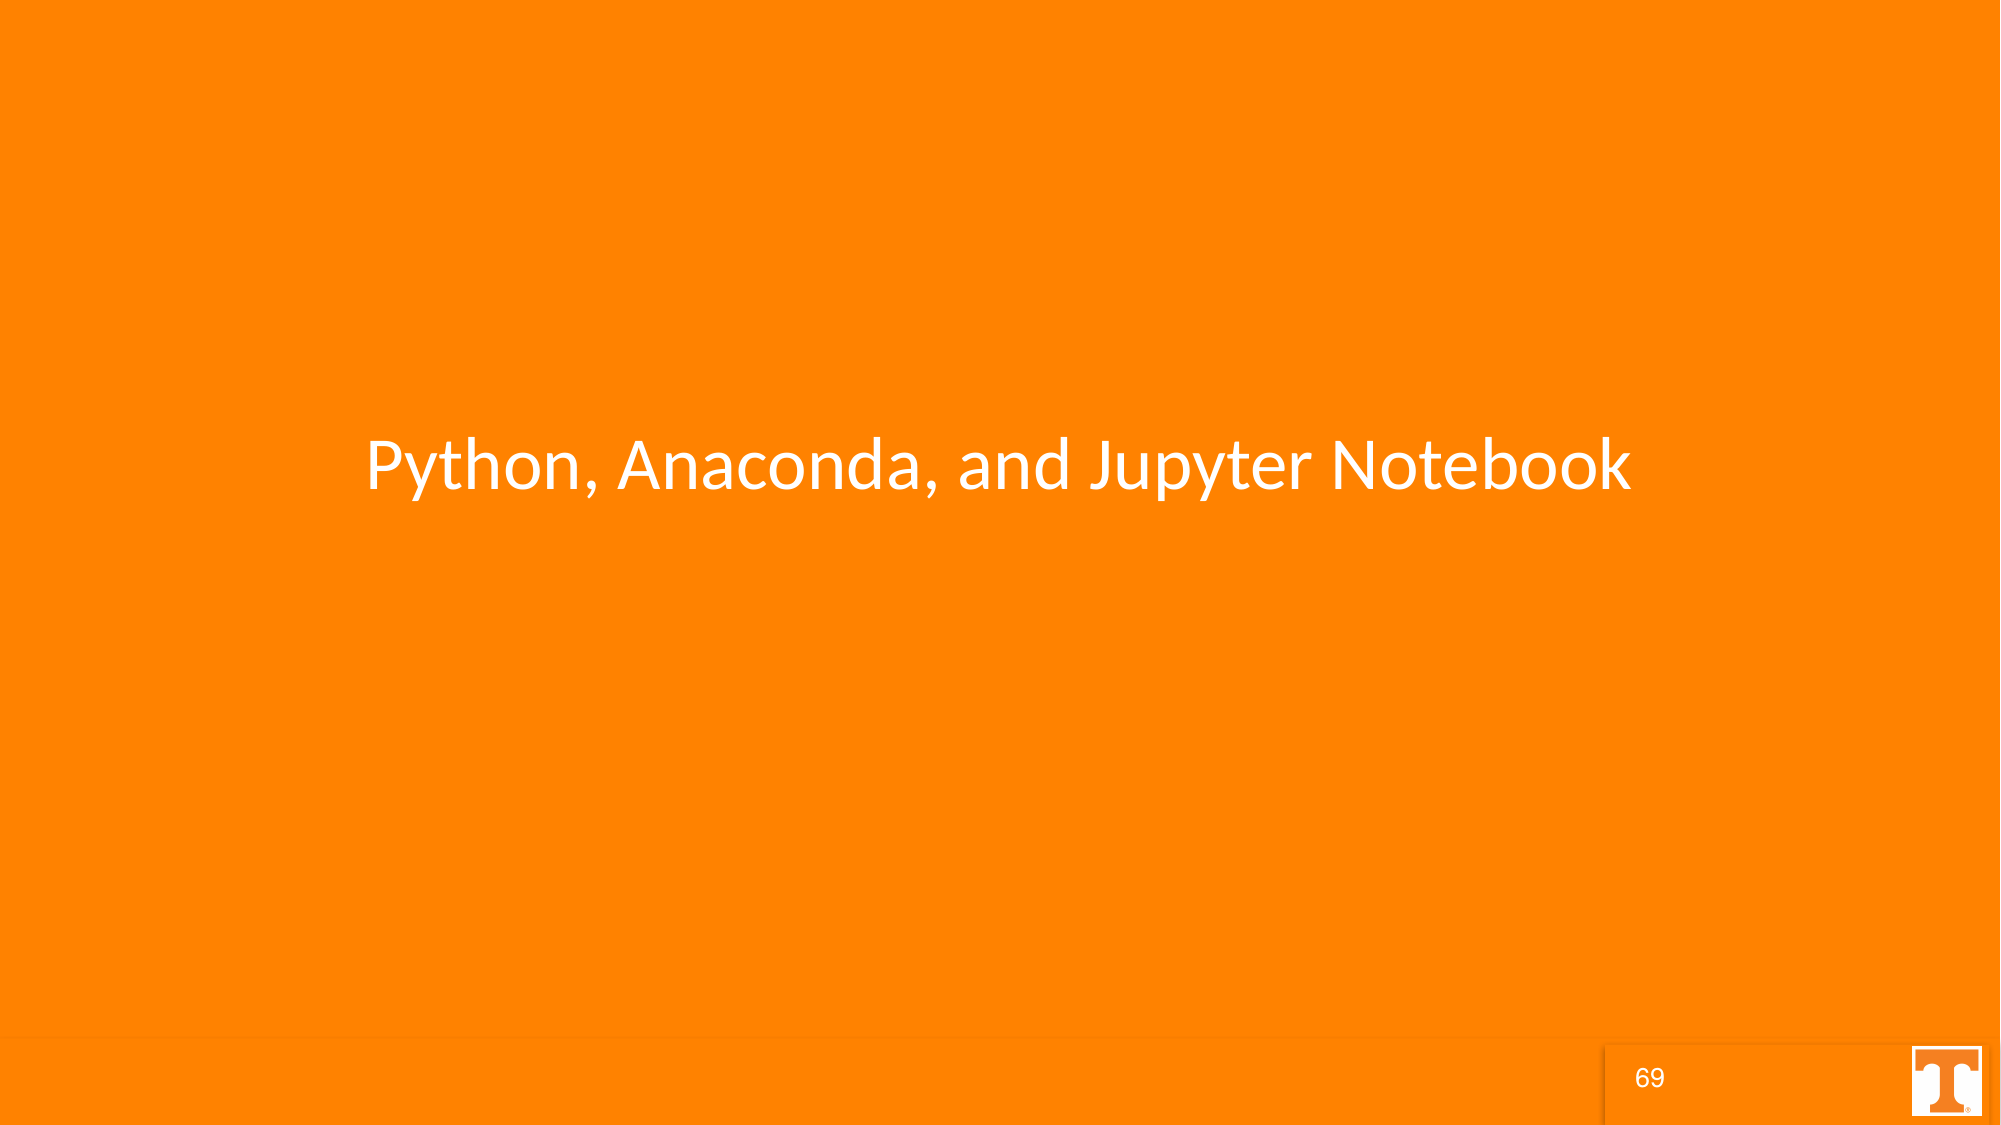

# Python, Anaconda, and Jupyter Notebook
69